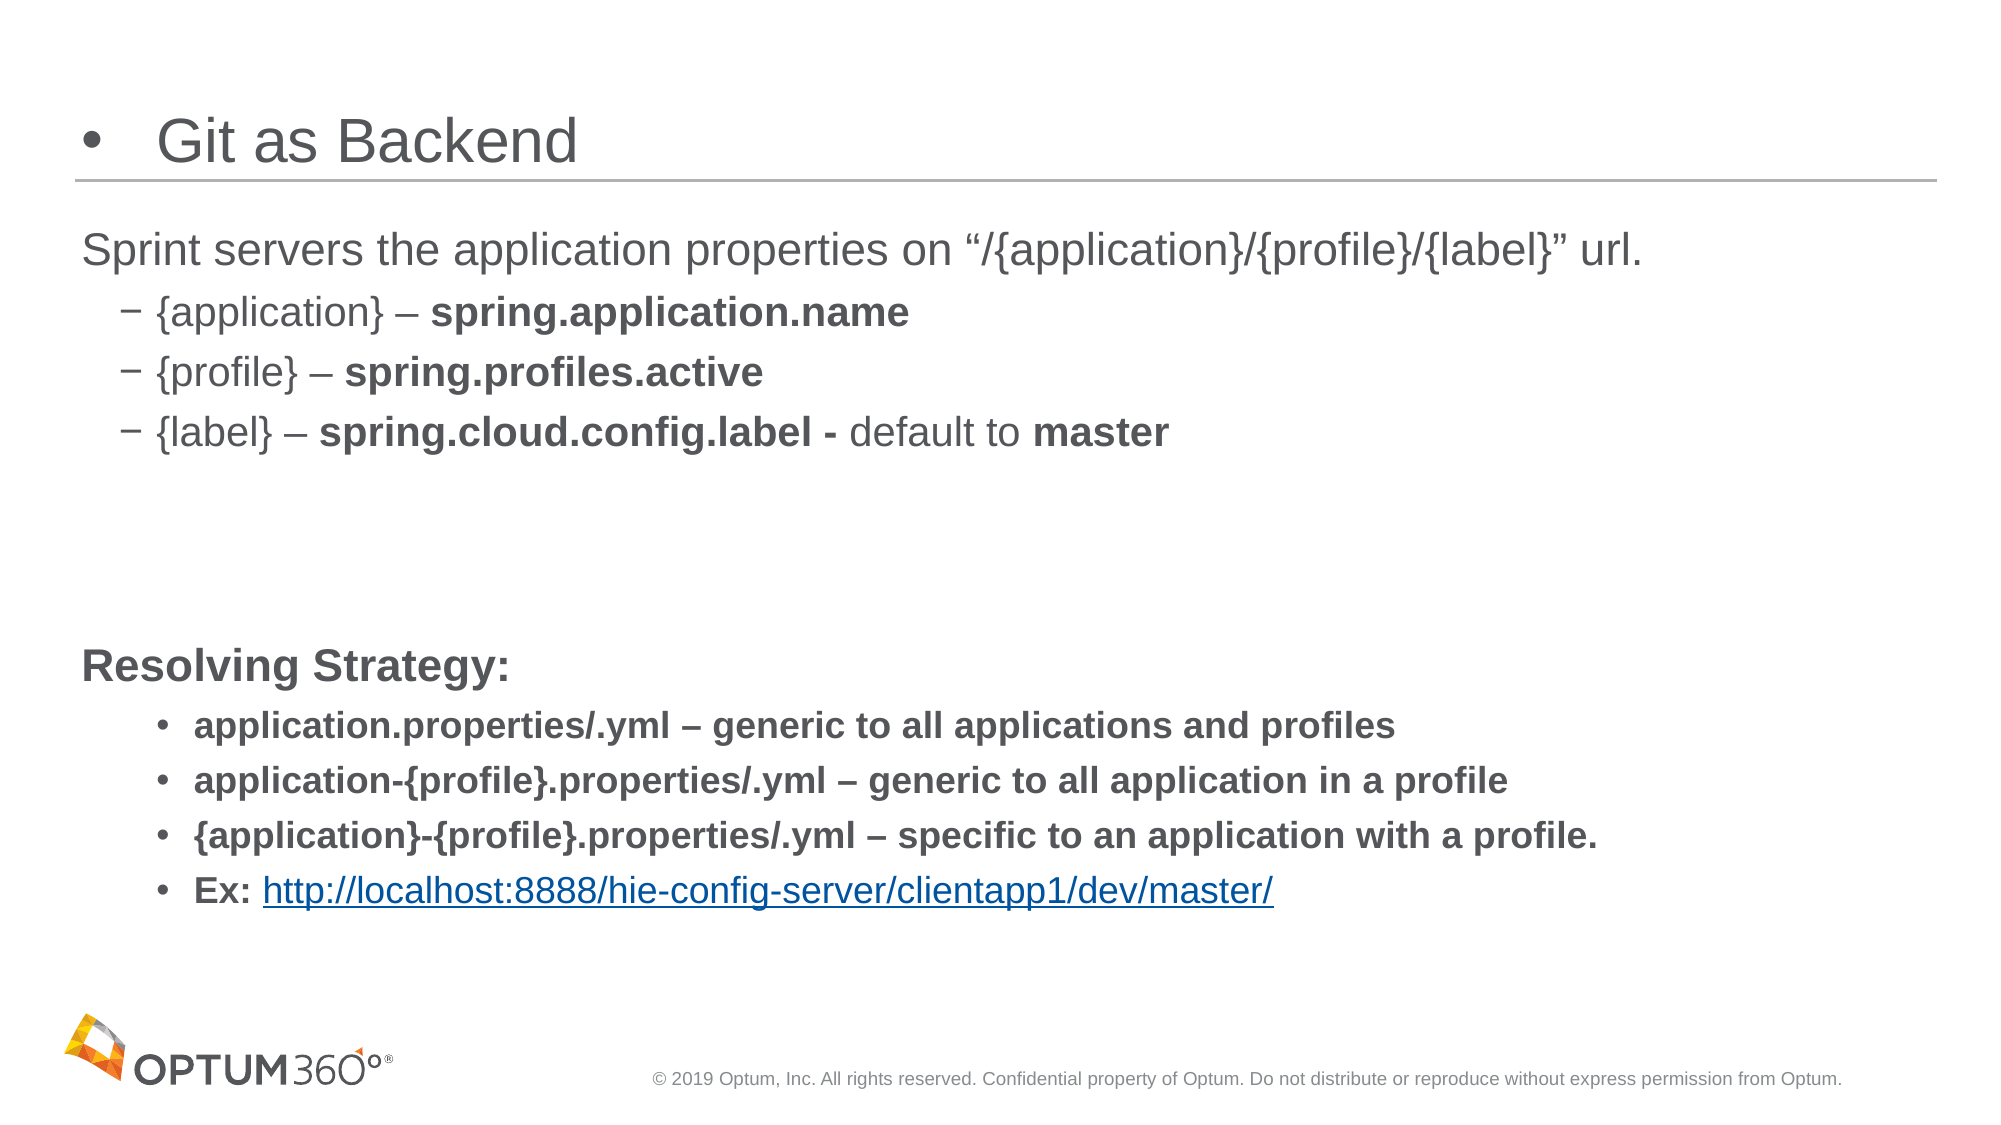

# Git as Backend
Sprint servers the application properties on “/{application}/{profile}/{label}” url.
{application} – spring.application.name
{profile} – spring.profiles.active
{label} – spring.cloud.config.label - default to master

Resolving Strategy:
application.properties/.yml – generic to all applications and profiles
application-{profile}.properties/.yml – generic to all application in a profile
{application}-{profile}.properties/.yml – specific to an application with a profile.
Ex: http://localhost:8888/hie-config-server/clientapp1/dev/master/
© 2019 Optum, Inc. All rights reserved. Confidential property of Optum. Do not distribute or reproduce without express permission from Optum.